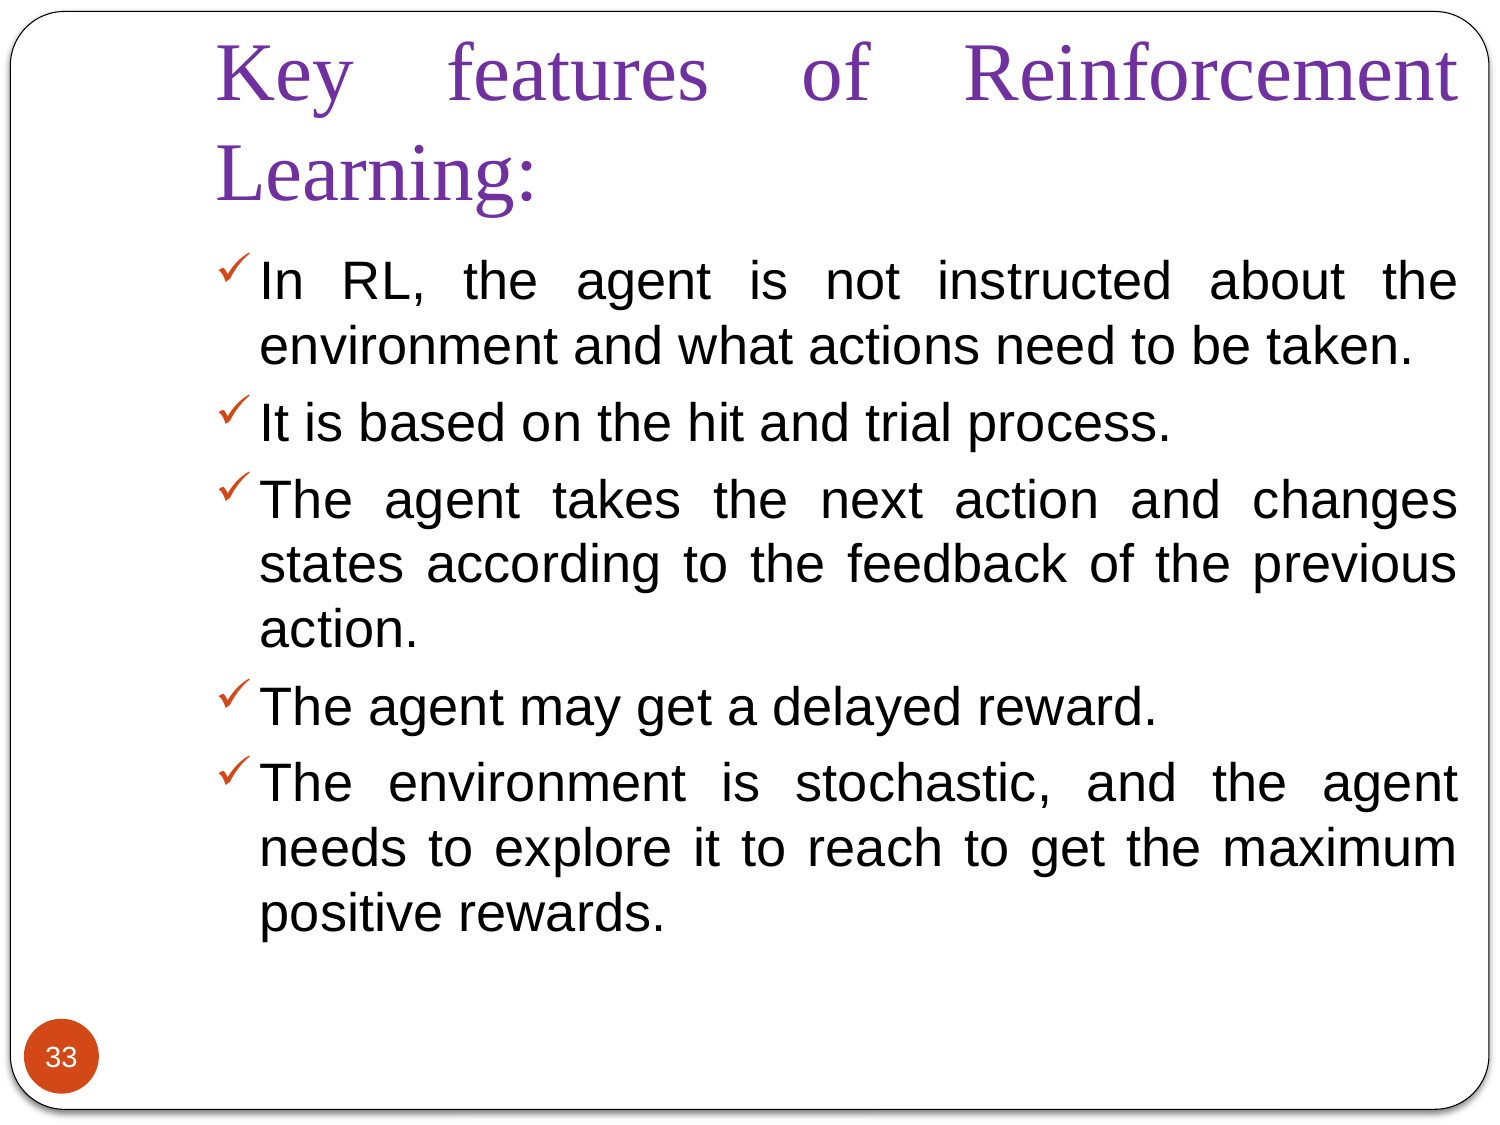

# Key features of Reinforcement Learning:
In RL, the agent is not instructed about the environment and what actions need to be taken.
It is based on the hit and trial process.
The agent takes the next action and changes states according to the feedback of the previous action.
The agent may get a delayed reward.
The environment is stochastic, and the agent needs to explore it to reach to get the maximum positive rewards.

33